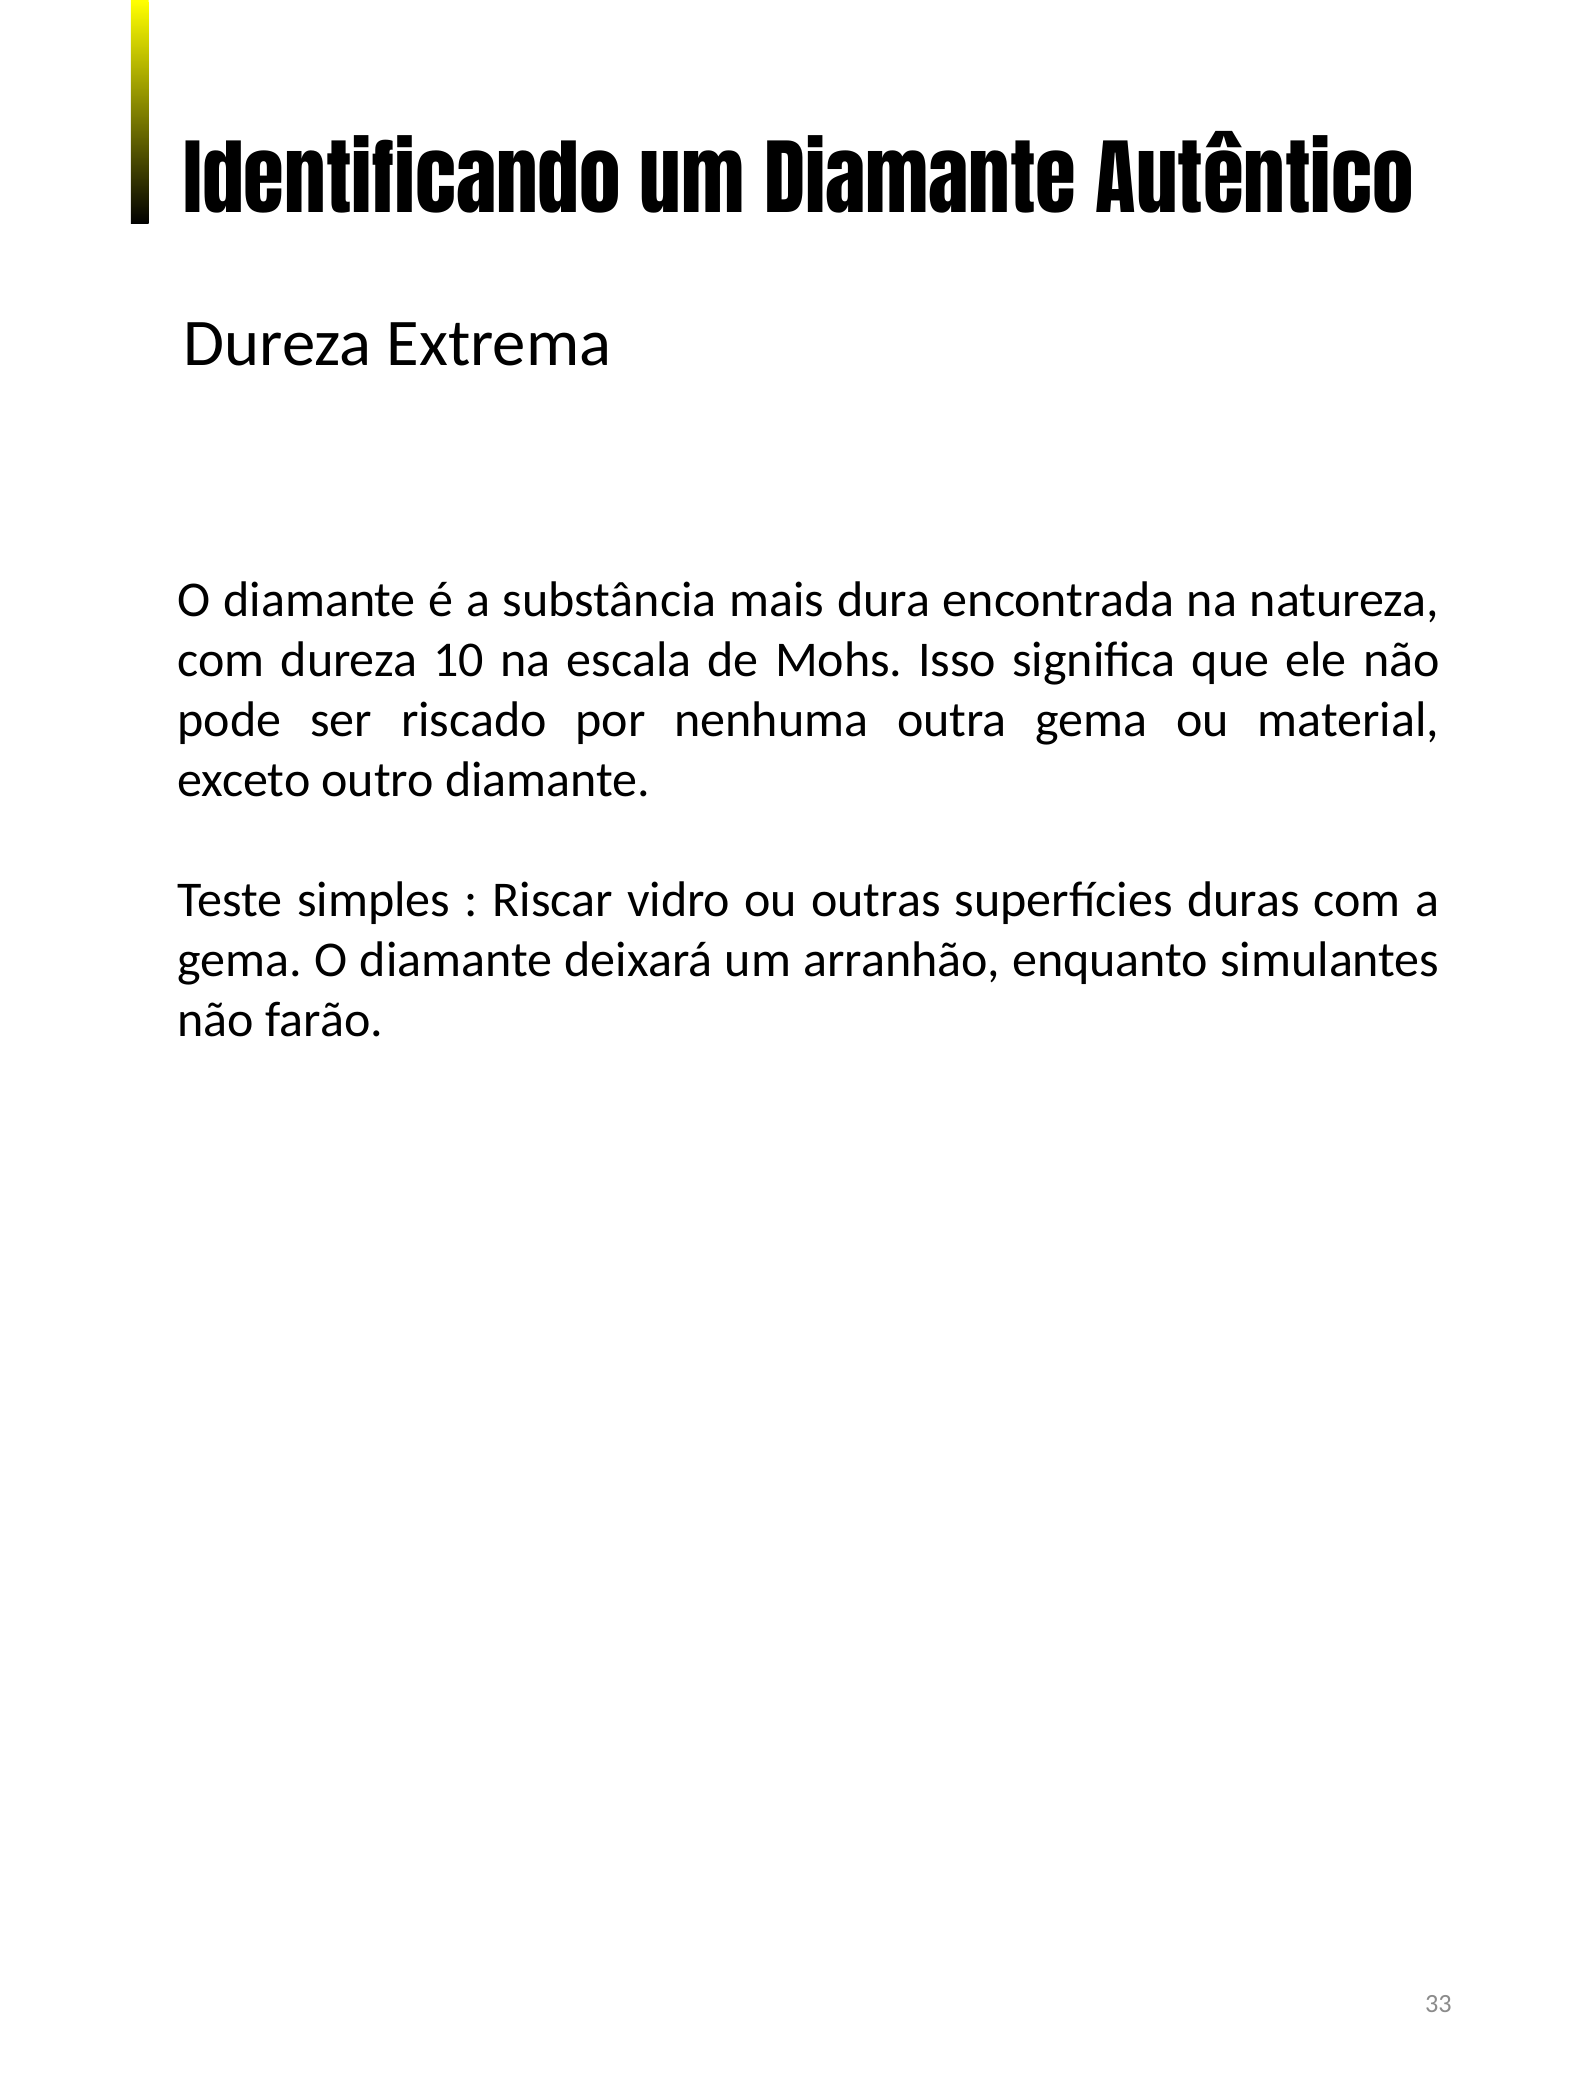

Identificando um Diamante Autêntico
Dureza Extrema
O diamante é a substância mais dura encontrada na natureza, com dureza 10 na escala de Mohs. Isso significa que ele não pode ser riscado por nenhuma outra gema ou material, exceto outro diamante.

Teste simples : Riscar vidro ou outras superfícies duras com a gema. O diamante deixará um arranhão, enquanto simulantes não farão.
33